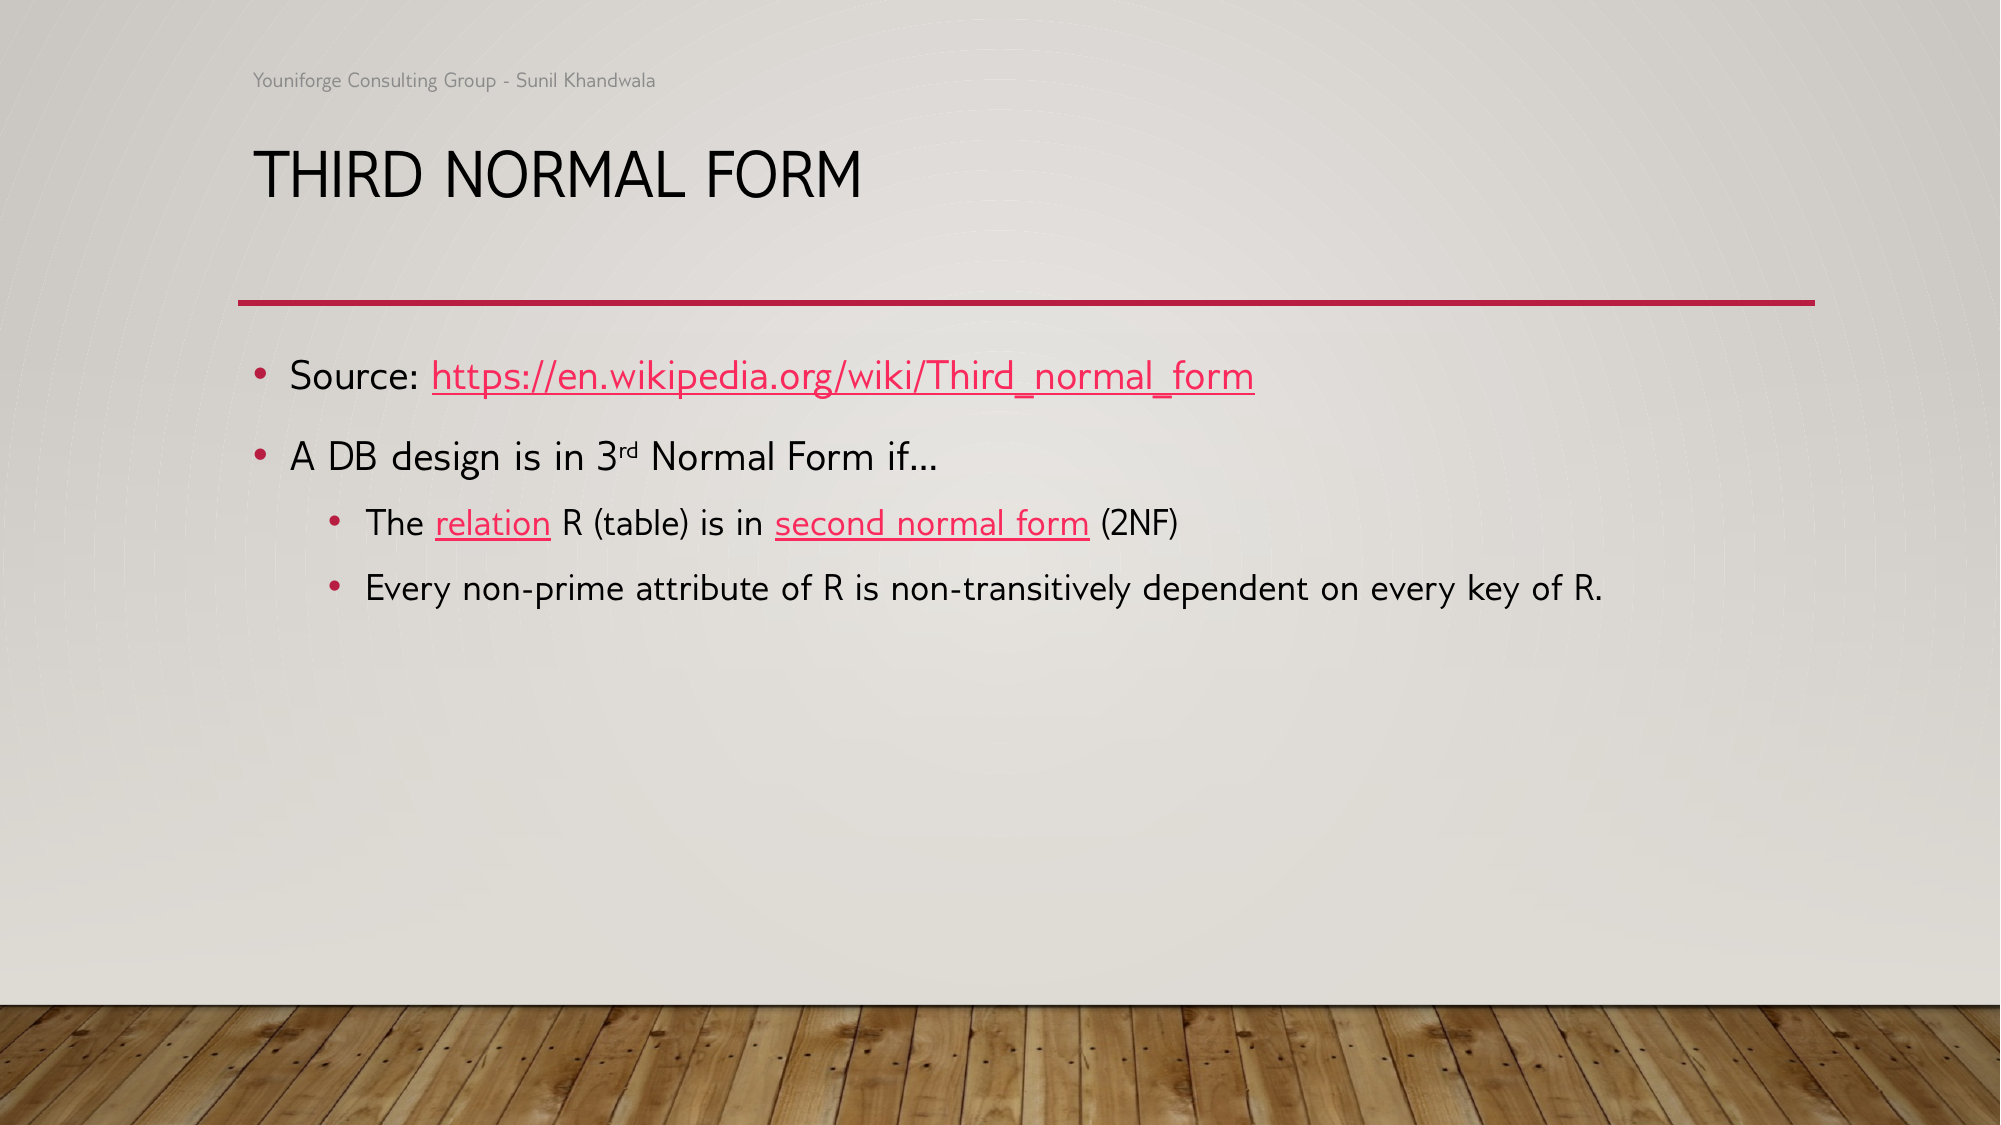

Youniforge Consulting Group - Sunil Khandwala
# Third normal form
Source: https://en.wikipedia.org/wiki/Third_normal_form
A DB design is in 3rd Normal Form if…
The relation R (table) is in second normal form (2NF)
Every non-prime attribute of R is non-transitively dependent on every key of R.